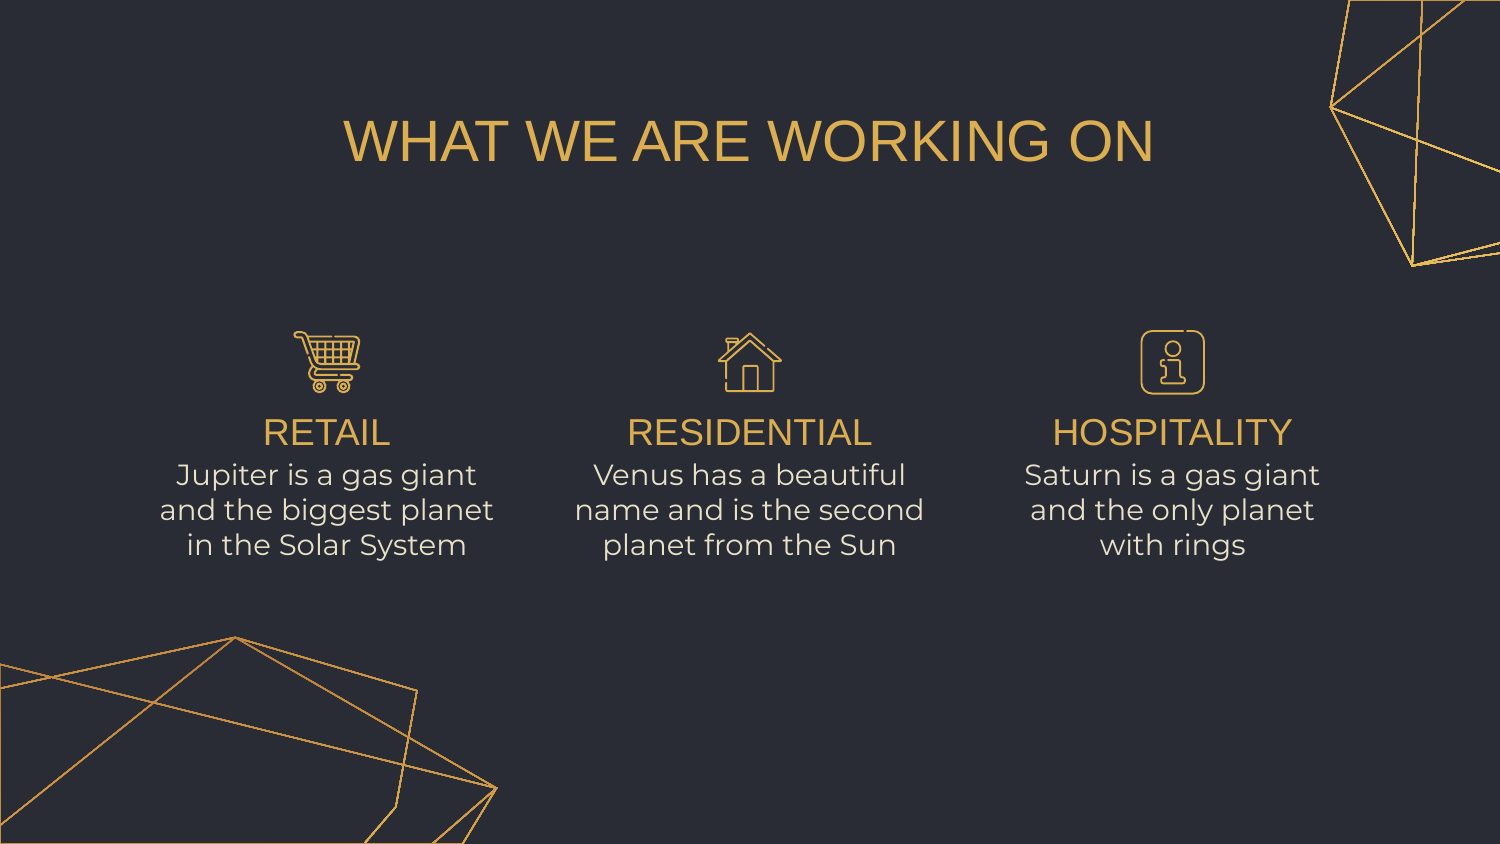

# WHAT WE ARE WORKING ON

RETAIL
RESIDENTIAL
HOSPITALITY
Jupiter is a gas giant and the biggest planet in the Solar System
Venus has a beautiful name and is the second planet from the Sun
Saturn is a gas giant and the only planet with rings